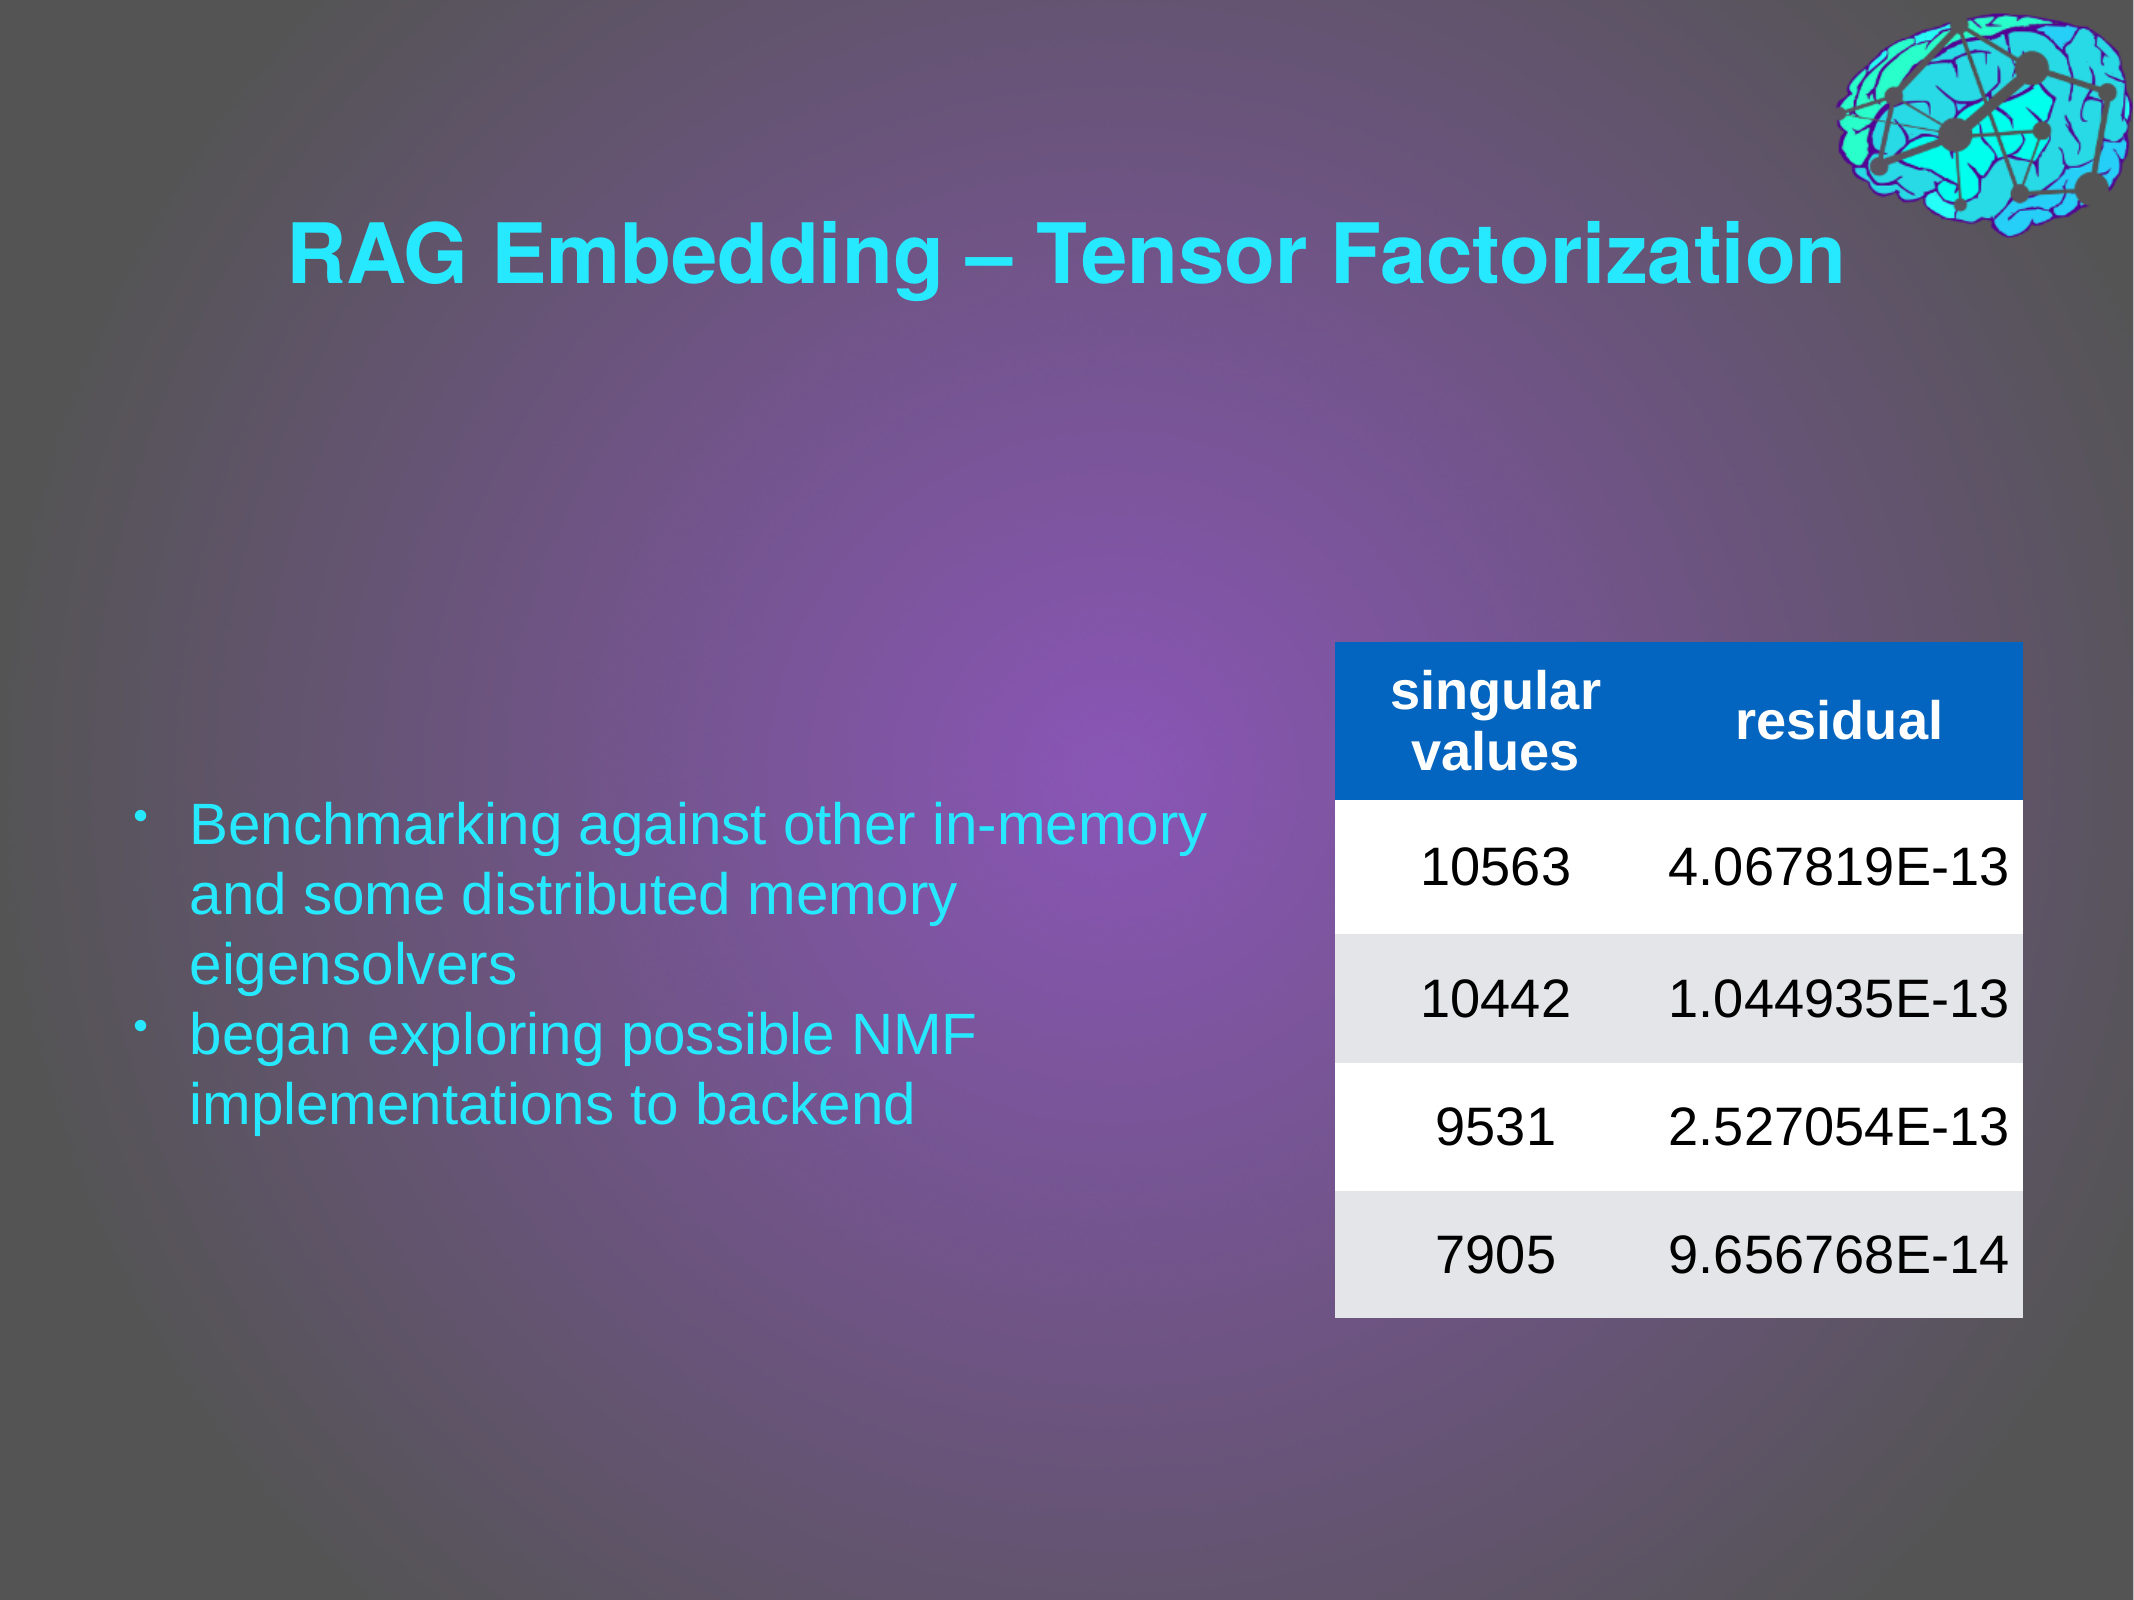

# RAG Embedding – Tensor Factorization
Benchmarking against other in-memory and some distributed memory eigensolvers
began exploring possible NMF implementations to backend
| singular values | residual |
| --- | --- |
| 10563 | 4.067819E-13 |
| 10442 | 1.044935E-13 |
| 9531 | 2.527054E-13 |
| 7905 | 9.656768E-14 |